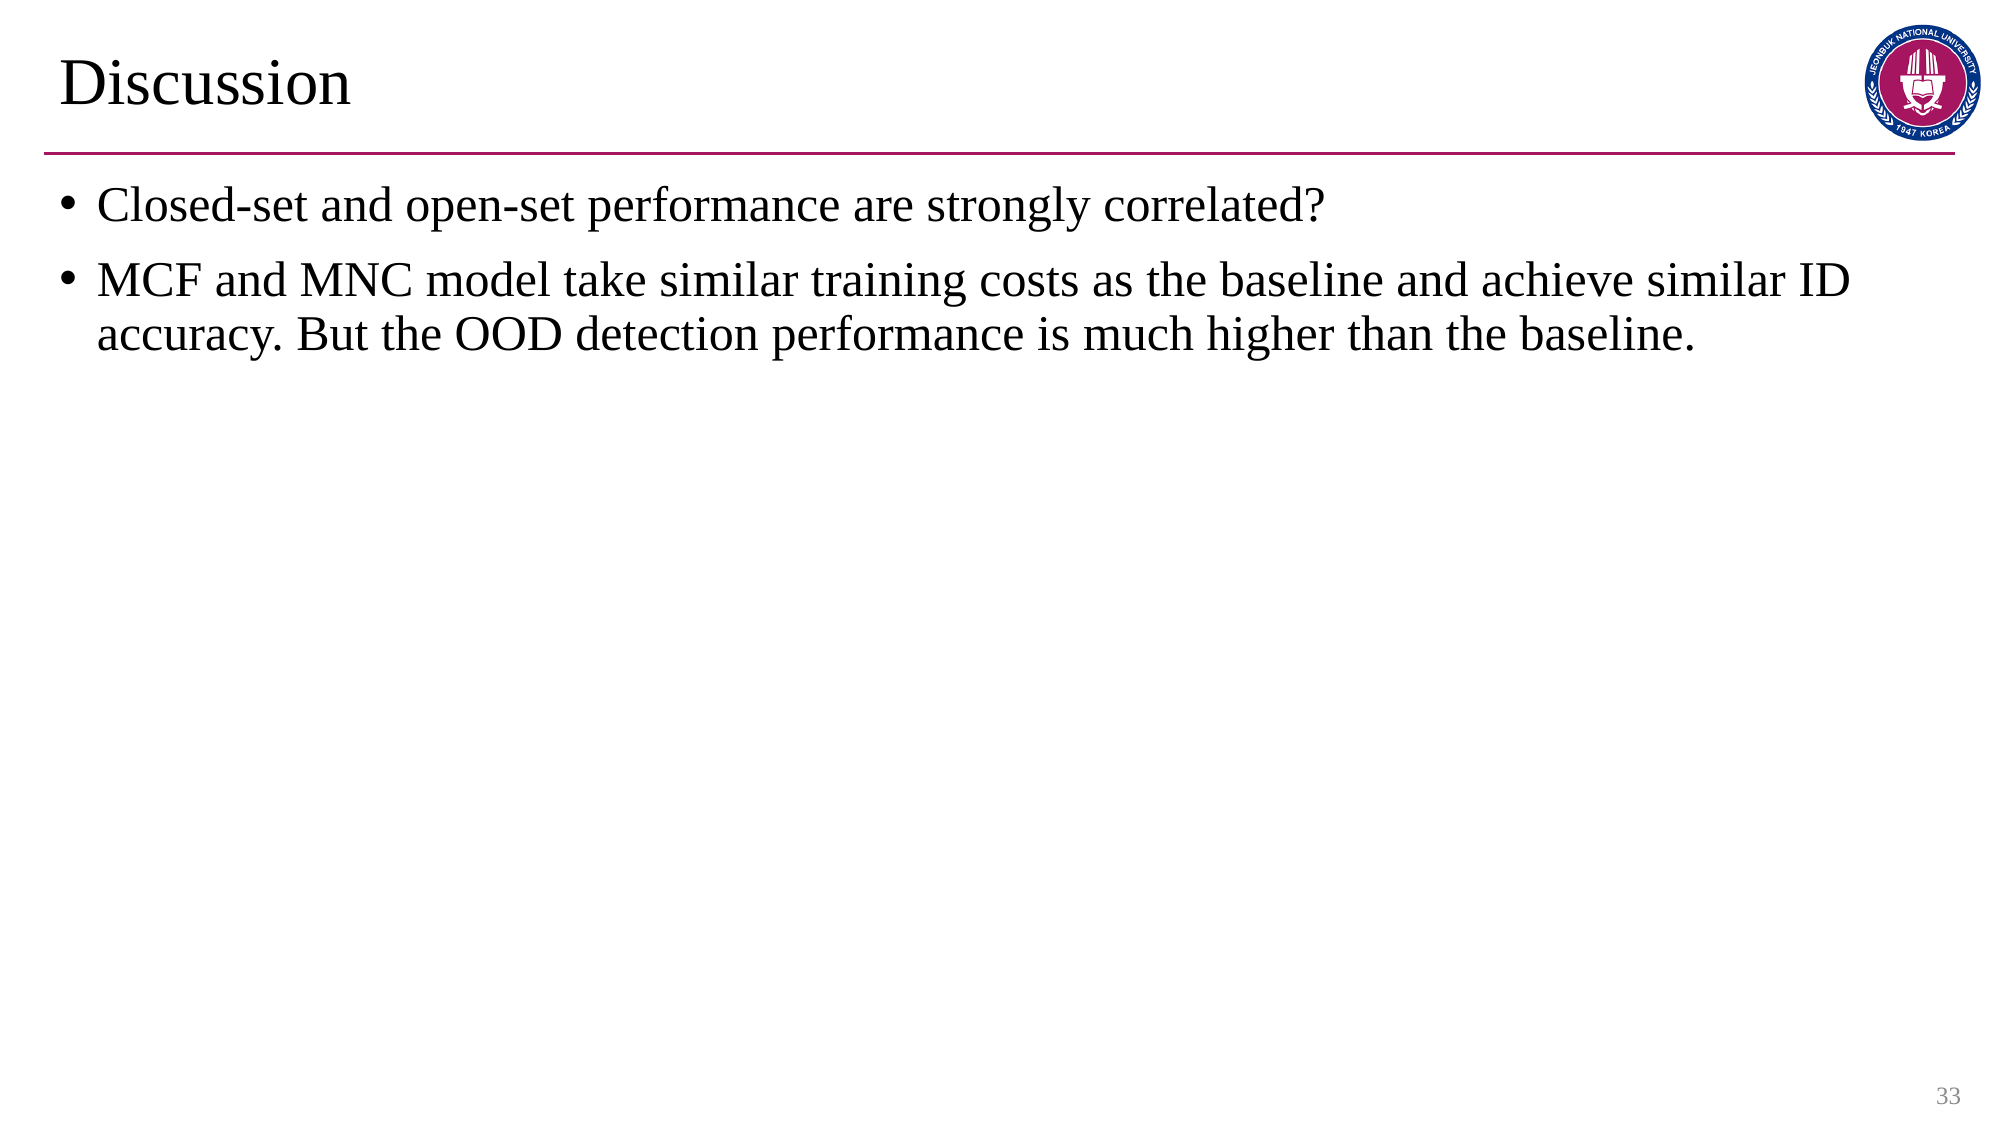

# Discussion
Closed-set and open-set performance are strongly correlated?
MCF and MNC model take similar training costs as the baseline and achieve similar ID accuracy. But the OOD detection performance is much higher than the baseline.
33